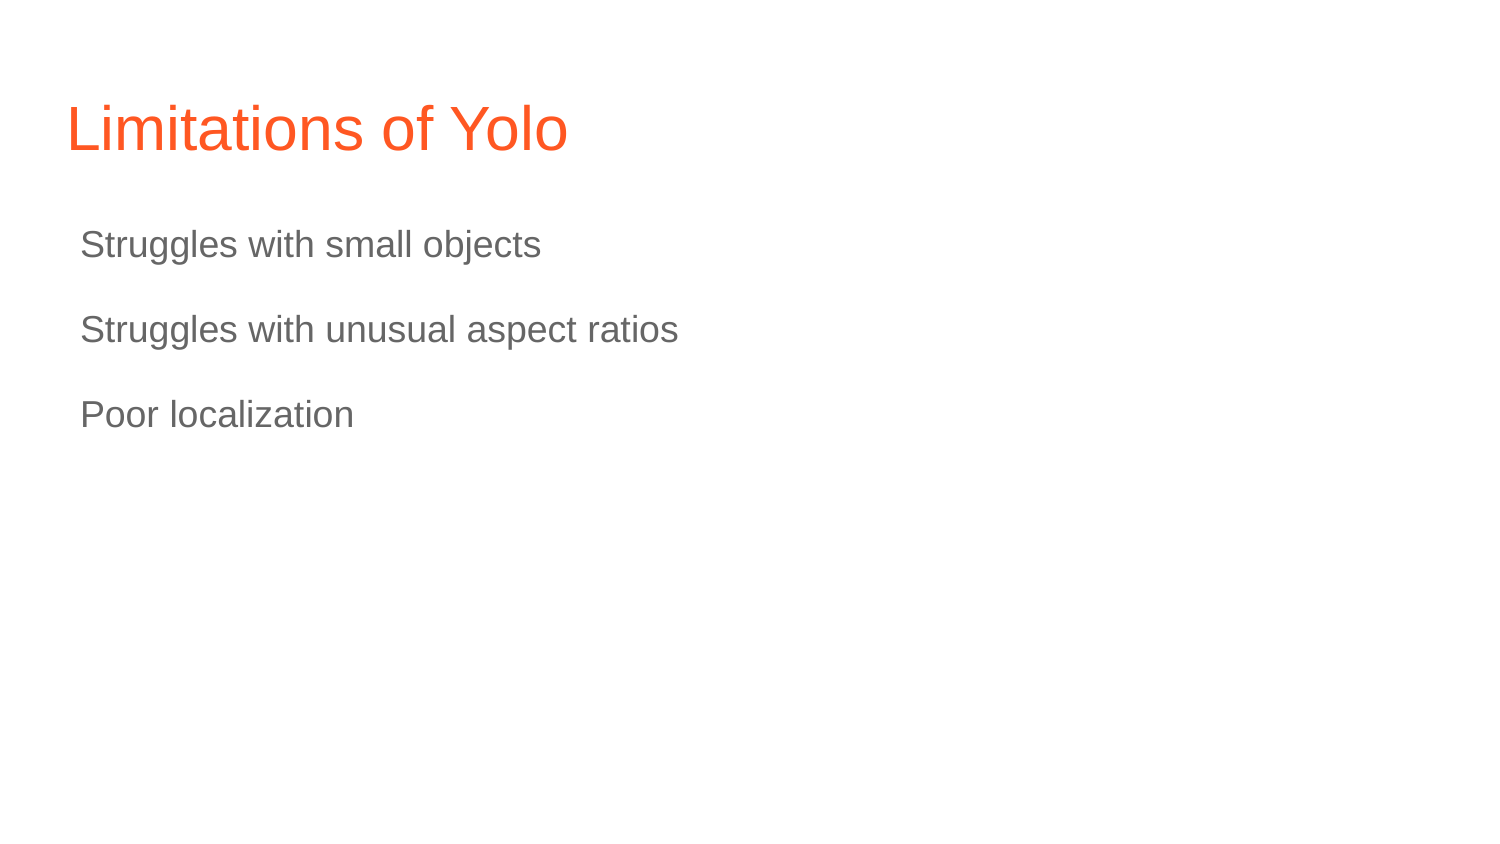

# Limitations of Yolo
Struggles with small objects
Struggles with unusual aspect ratios
Poor localization